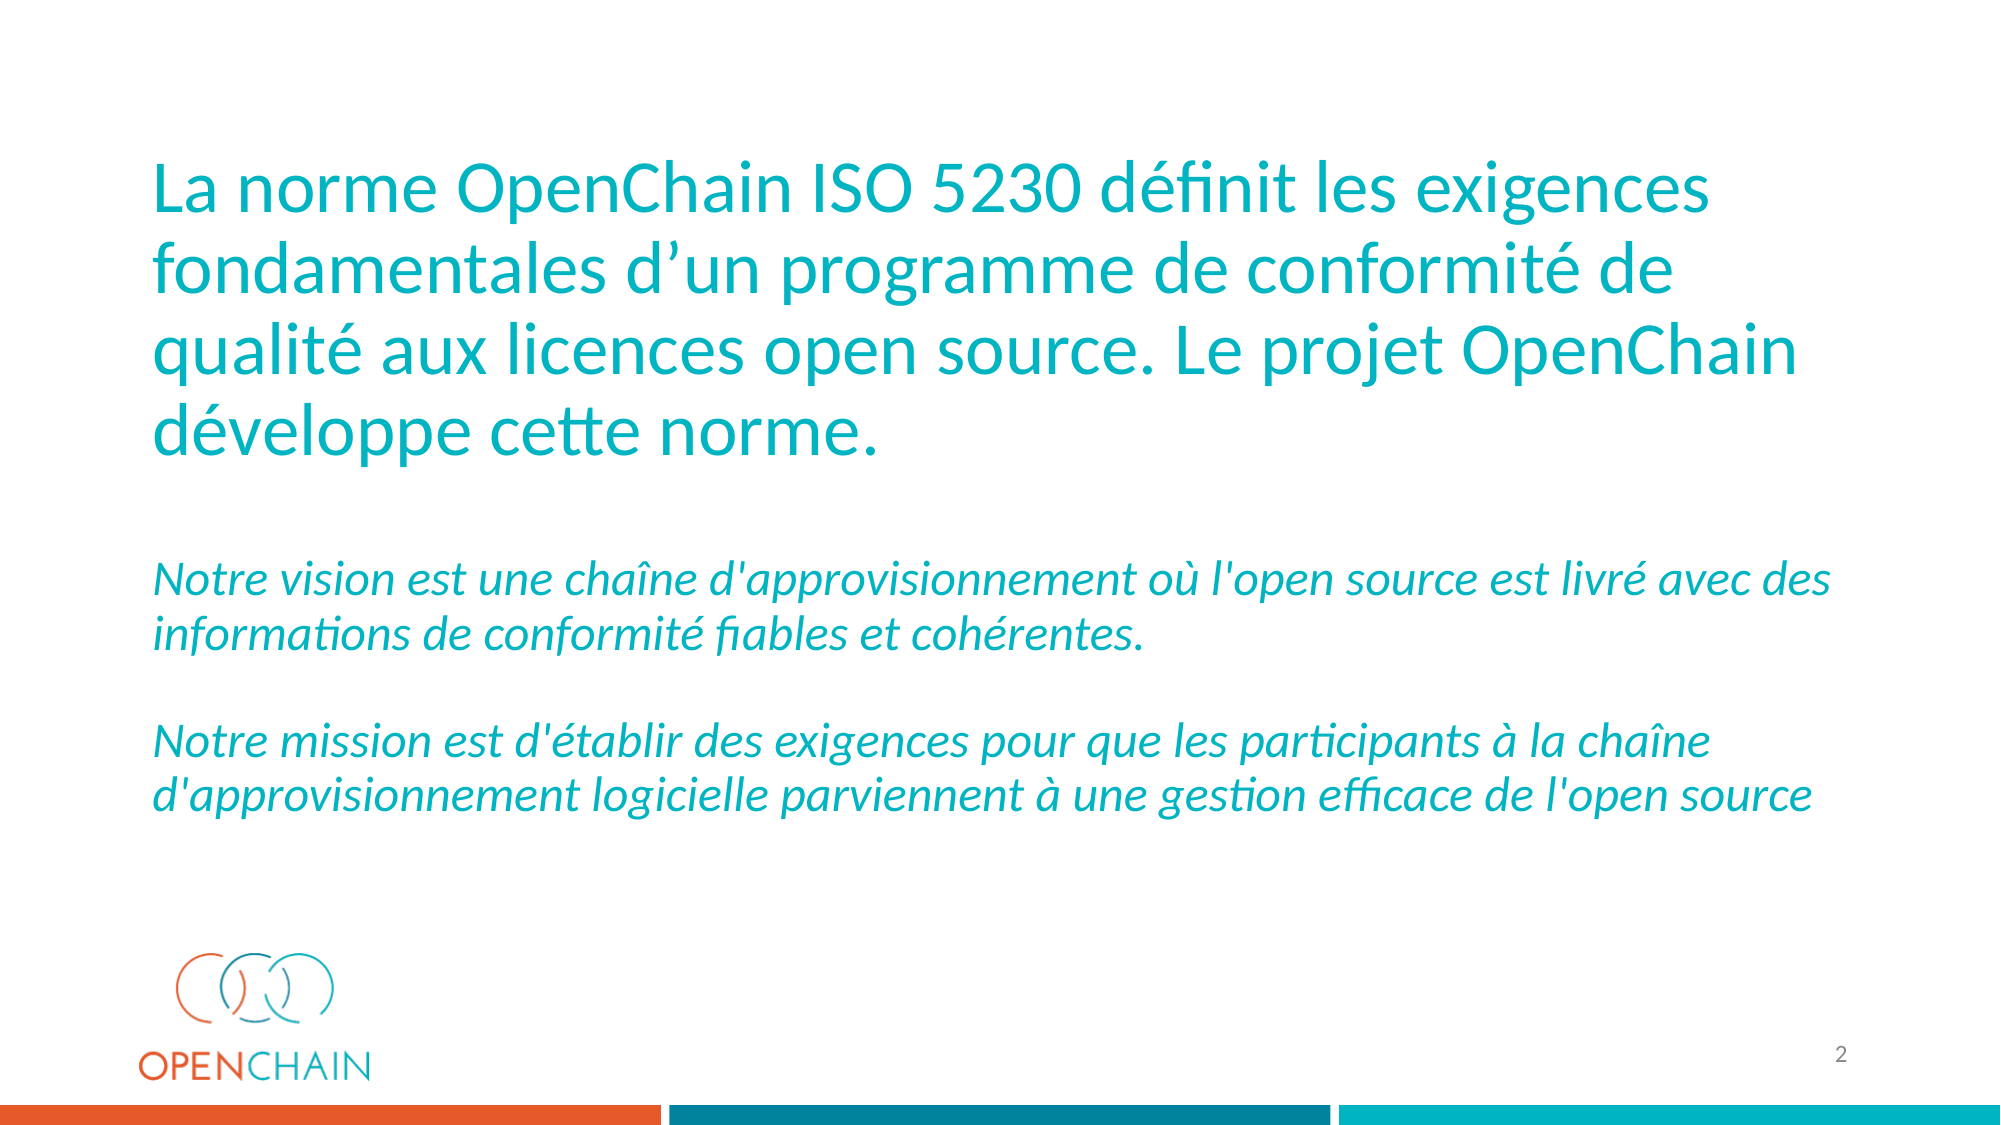

# La norme OpenChain ISO 5230 définit les exigences fondamentales d’un programme de conformité de qualité aux licences open source. Le projet OpenChain développe cette norme. Notre vision est une chaîne d'approvisionnement où l'open source est livré avec des informations de conformité fiables et cohérentes. Notre mission est d'établir des exigences pour que les participants à la chaîne d'approvisionnement logicielle parviennent à une gestion efficace de l'open source
2